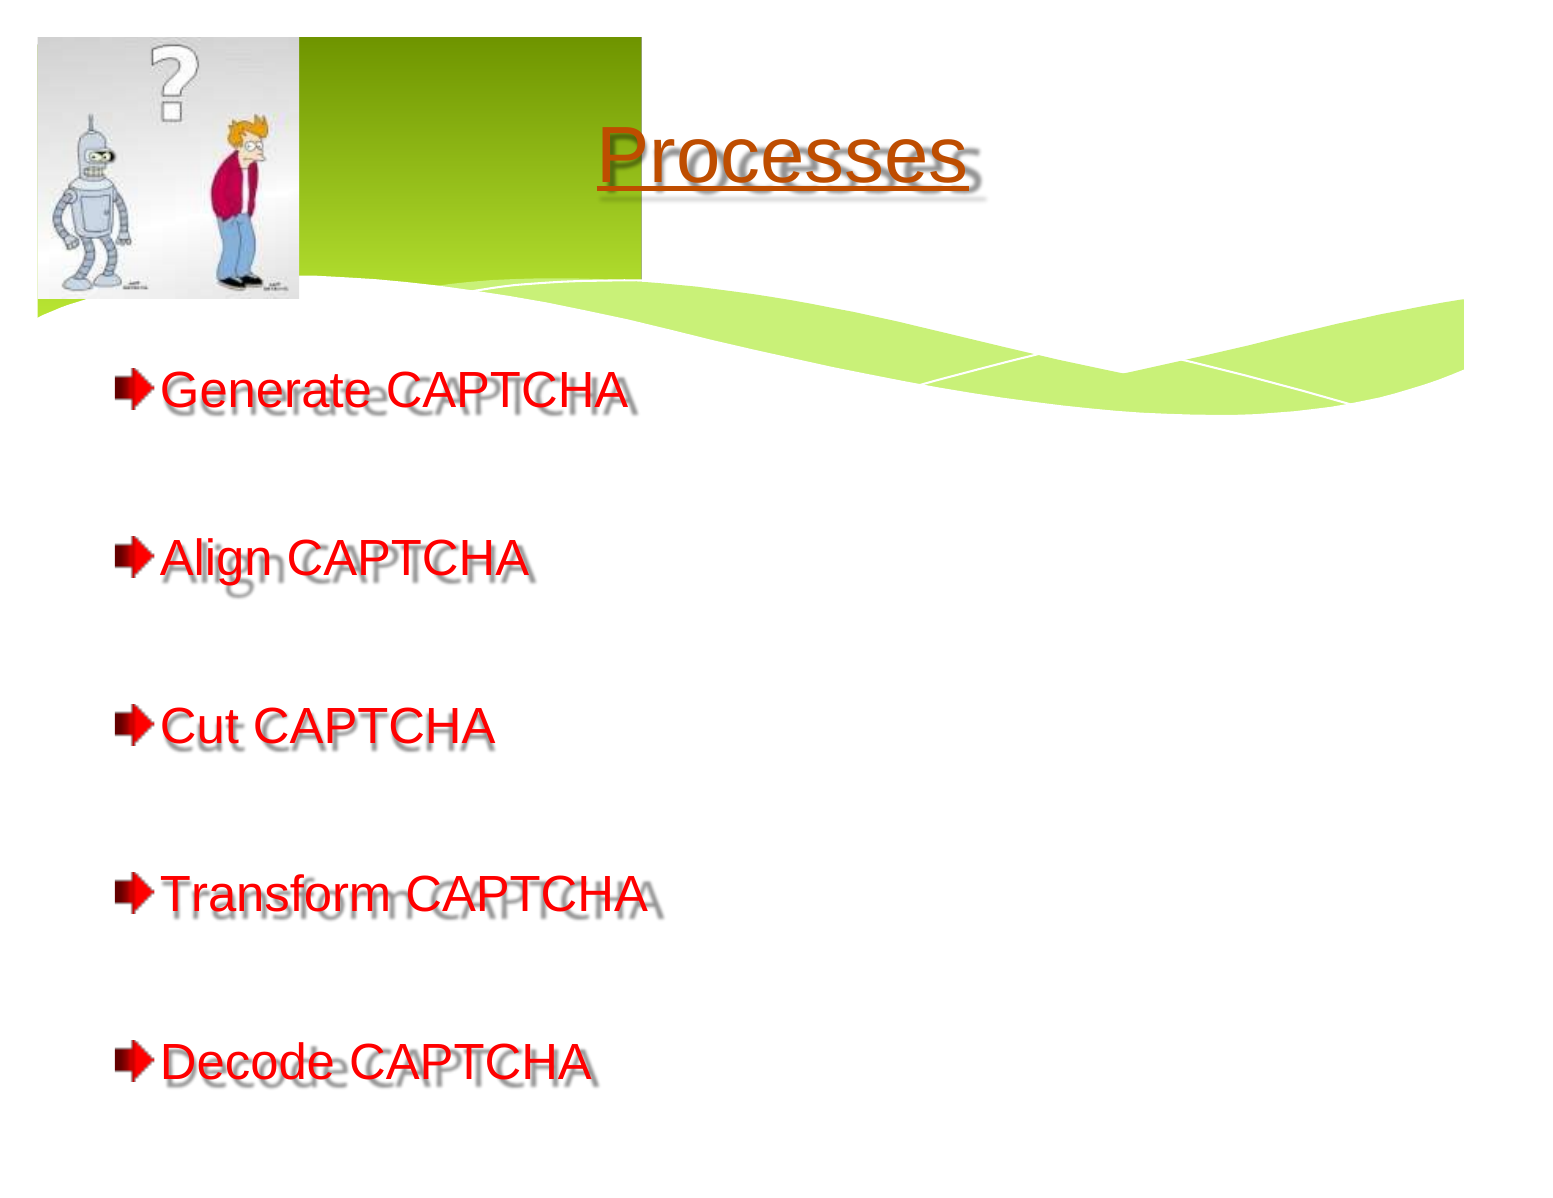

Processes

Generate CAPTCHA

Align CAPTCHA

Cut CAPTCHA

Transform CAPTCHA

Decode CAPTCHA